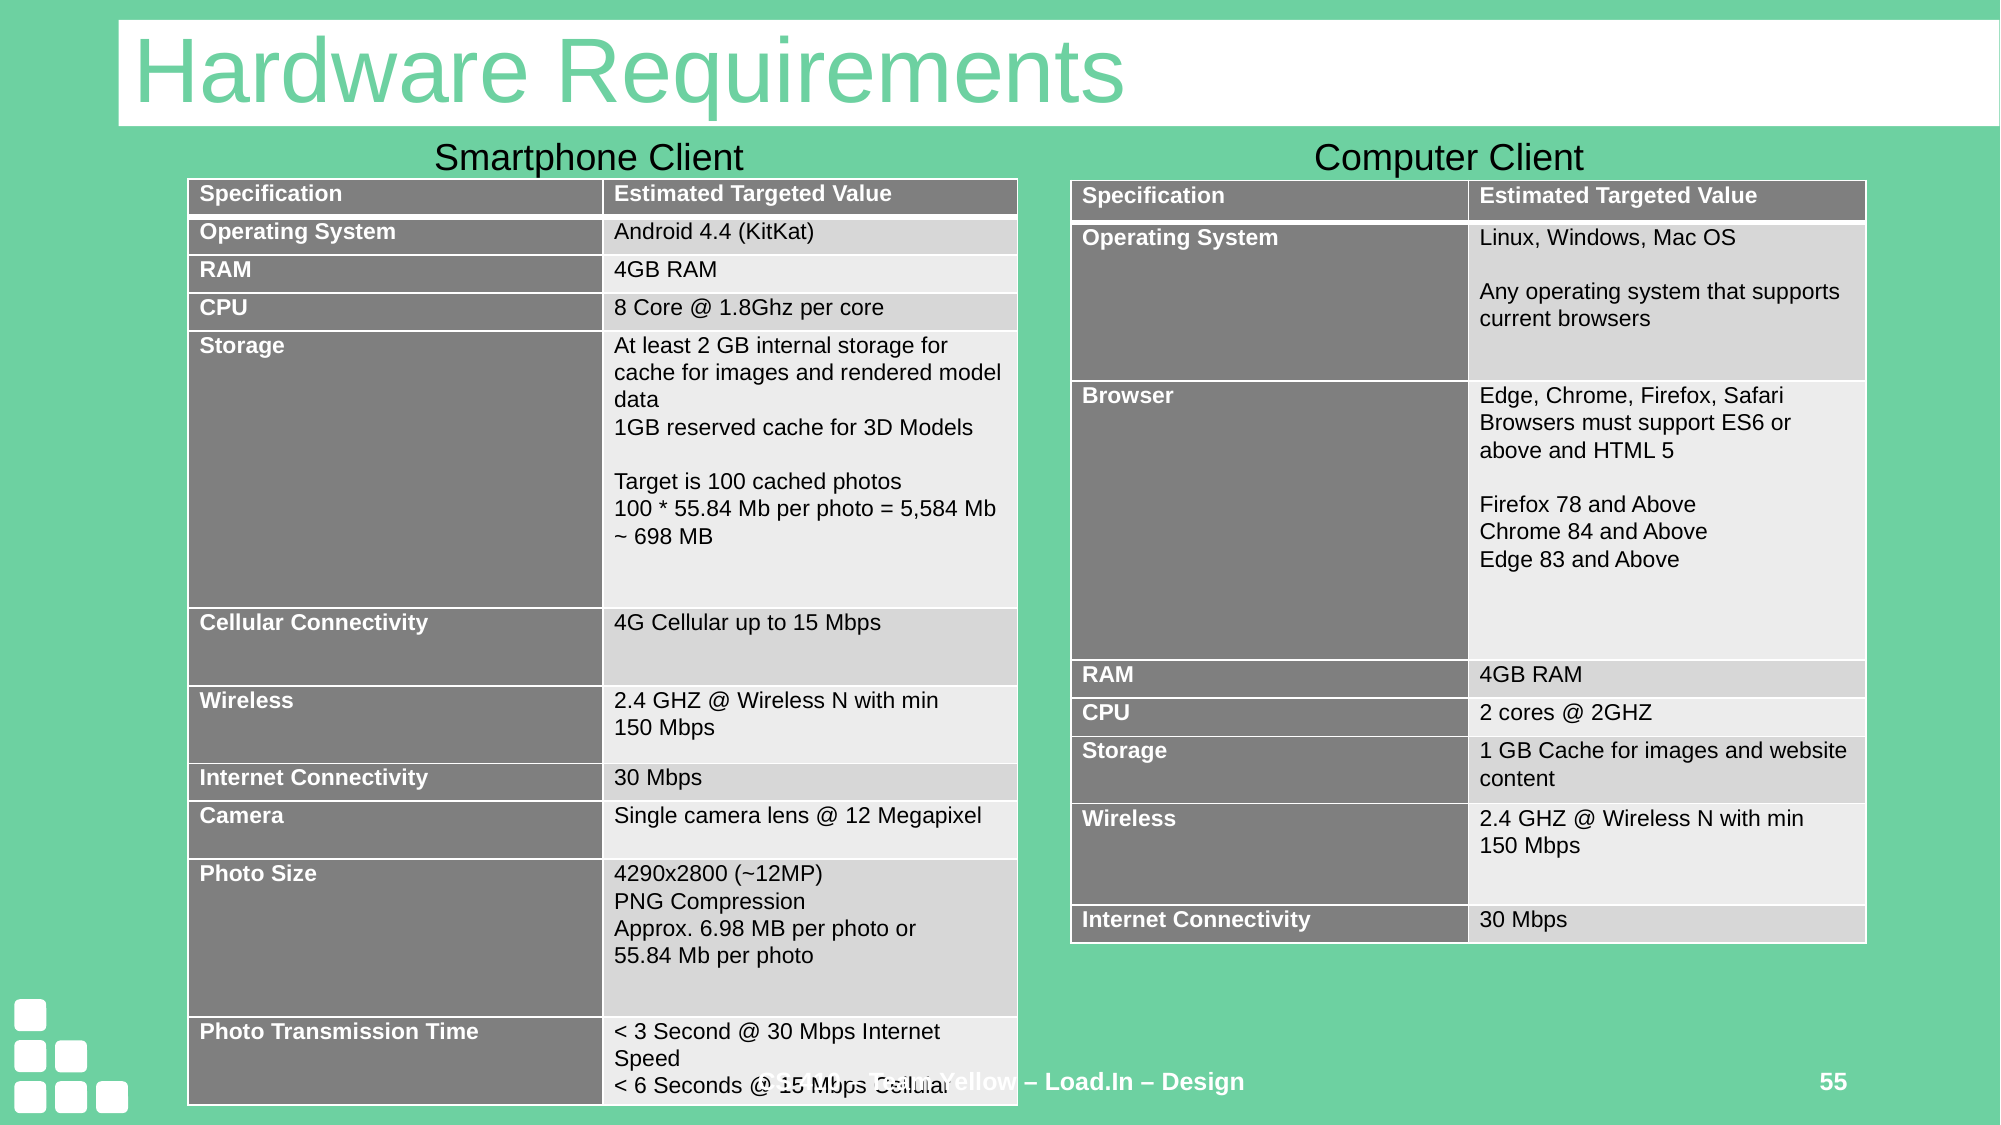

Hardware Requirements
Smartphone Client
Computer Client
| Specification | Estimated Targeted Value |
| --- | --- |
| Operating System | Android 4.4 (KitKat) |
| RAM | 4GB RAM |
| CPU | 8 Core @ 1.8Ghz per core |
| Storage | At least 2 GB internal storage for cache for images and rendered model data 1GB reserved cache for 3D Models Target is 100 cached photos 100 \* 55.84 Mb per photo = 5,584 Mb ~ 698 MB |
| Cellular Connectivity | 4G Cellular up to 15 Mbps |
| Wireless | 2.4 GHZ @ Wireless N with min 150 Mbps |
| Internet Connectivity | 30 Mbps |
| Camera | Single camera lens @ 12 Megapixel |
| Photo Size | 4290x2800 (~12MP) PNG Compression Approx. 6.98 MB per photo or 55.84 Mb per photo |
| Photo Transmission Time | < 3 Second @ 30 Mbps Internet Speed < 6 Seconds @ 15 Mbps Cellular |
| Specification | Estimated Targeted Value |
| --- | --- |
| Operating System | Linux, Windows, Mac OS   Any operating system that supports current browsers |
| Browser | Edge, Chrome, Firefox, Safari Browsers must support ES6 or above and HTML 5   Firefox 78 and Above Chrome 84 and Above Edge 83 and Above |
| RAM | 4GB RAM |
| CPU | 2 cores @ 2GHZ |
| Storage | 1 GB Cache for images and website content |
| Wireless | 2.4 GHZ @ Wireless N with min 150 Mbps |
| Internet Connectivity | 30 Mbps |
CS 410 – Team Yellow – Load.In – Design
55